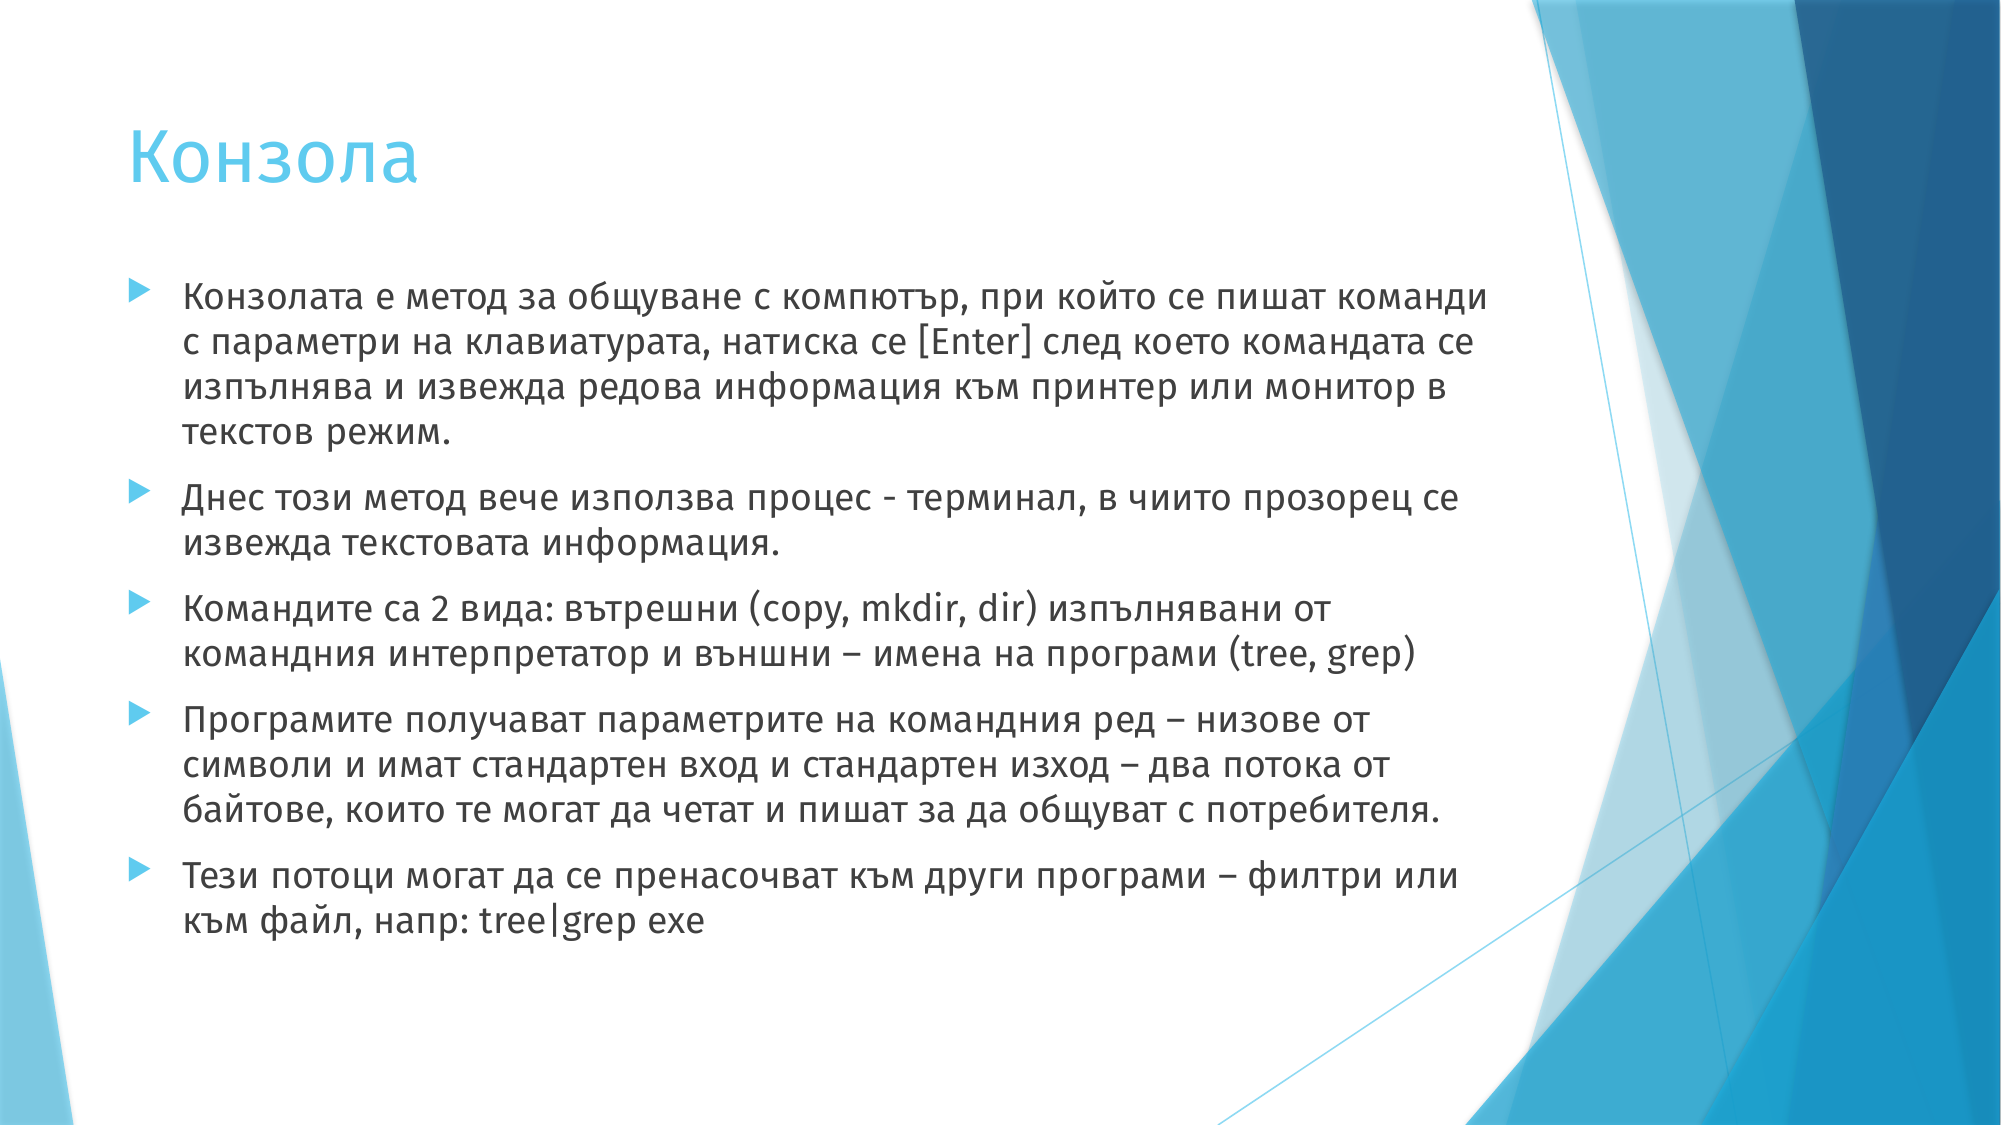

# Конзола
Конзолата е метод за общуване с компютър, при който се пишат команди с параметри на клавиатурата, натиска се [Enter] след което командата се изпълнява и извежда редова информация към принтер или монитор в текстов режим.
Днес този метод вече използва процес - терминал, в чиито прозорец се извежда текстовата информация.
Командите са 2 вида: вътрешни (copy, mkdir, dir) изпълнявани от командния интерпретатор и външни – имена на програми (tree, grep)
Програмите получават параметрите на командния ред – низове от символи и имат стандартен вход и стандартен изход – два потока от байтове, които те могат да четат и пишат за да общуват с потребителя.
Тези потоци могат да се пренасочват към други програми – филтри или към файл, напр: tree|grep exe